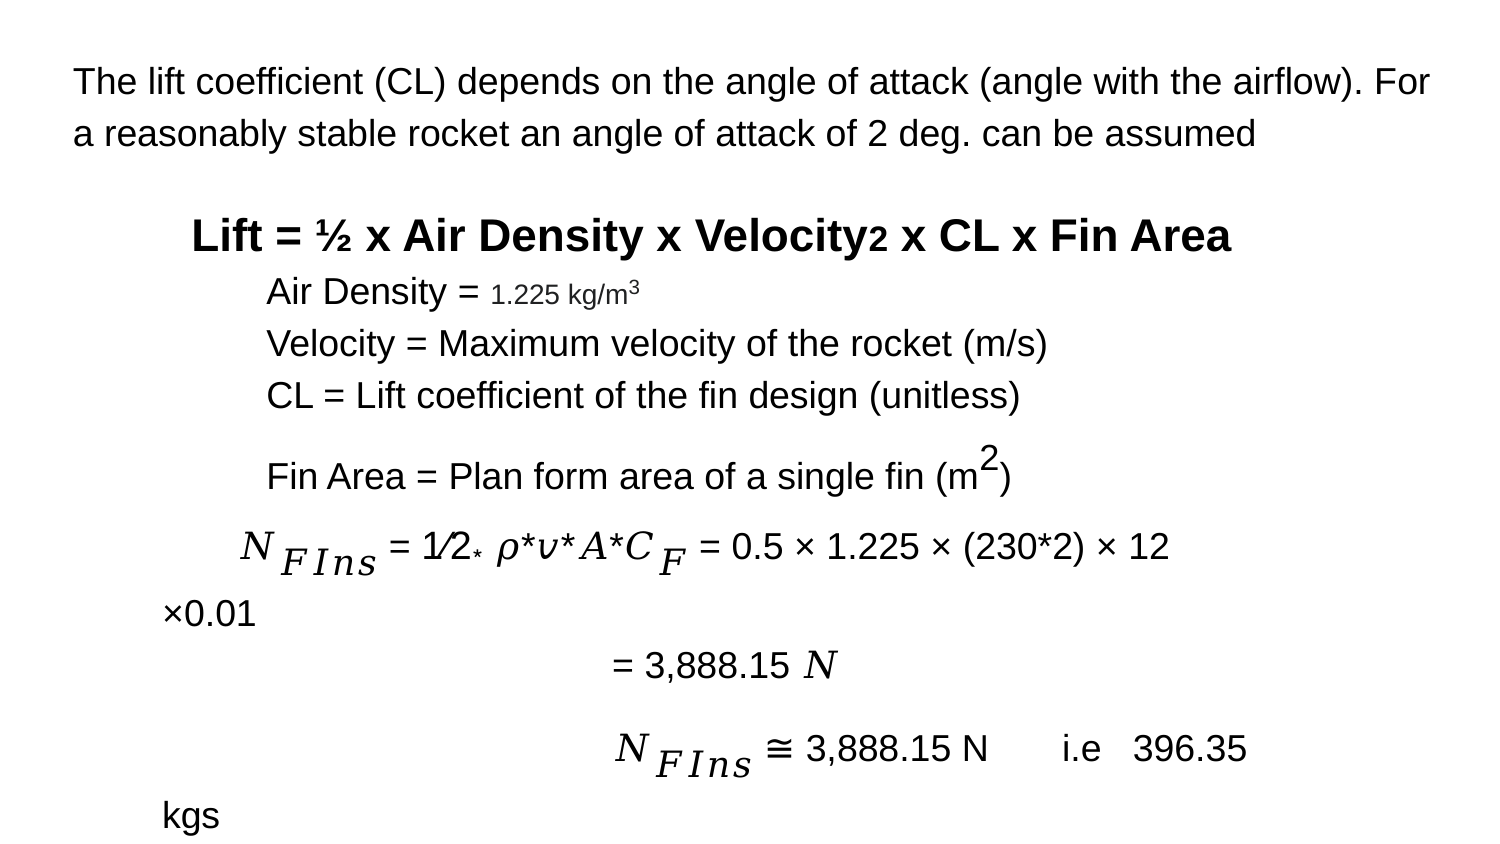

The lift coefficient (CL) depends on the angle of attack (angle with the airflow). For a reasonably stable rocket an angle of attack of 2 deg. can be assumed
Lift = ½ x Air Density x Velocity2 x CL x Fin Area
Air Density = 1.225 kg/m3
Velocity = Maximum velocity of the rocket (m/s)
CL = Lift coefficient of the fin design (unitless)
Fin Area = Plan form area of a single fin (m2)
𝑁𝐹𝐼𝑛𝑠 = 1⁄2∗ 𝜌*𝑣*𝐴*𝐶𝐹 = 0.5 × 1.225 × (230*2) × 12 ×0.01
     			= 3,888.15 𝑁
    			𝑁𝐹𝐼𝑛𝑠 ≅ 3,888.15 N 	i.e   396.35 kgs